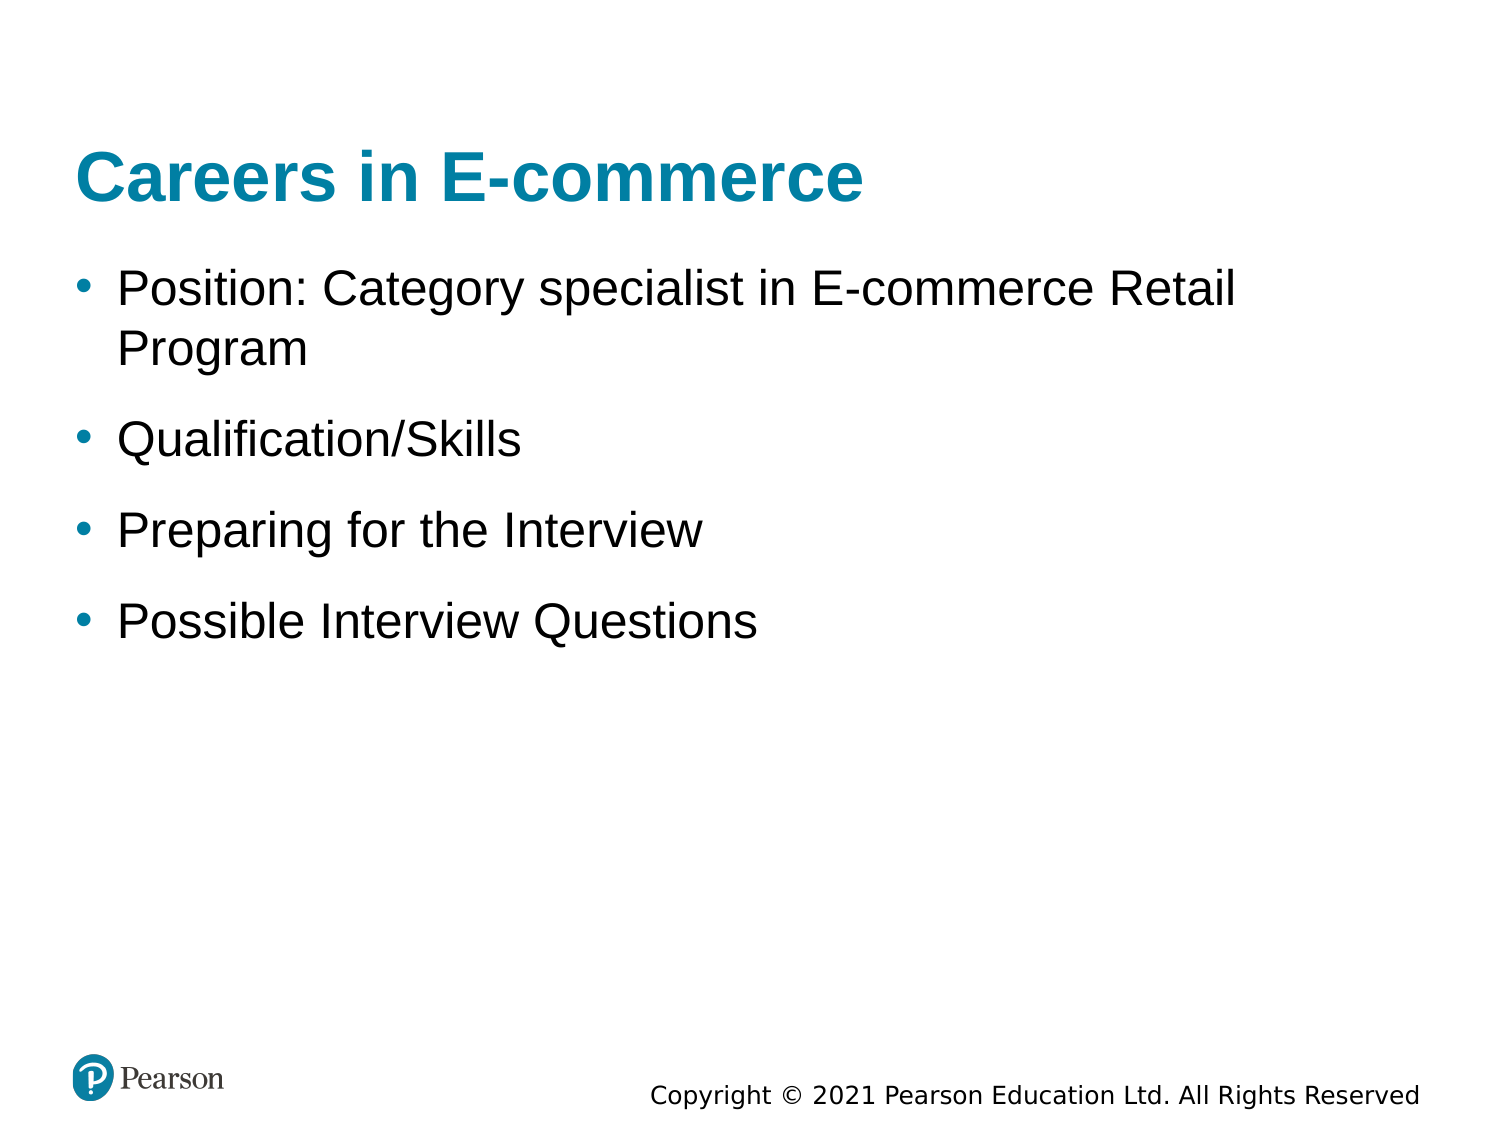

# Careers in E-commerce
Position: Category specialist in E-commerce Retail Program
Qualification/Skills
Preparing for the Interview
Possible Interview Questions